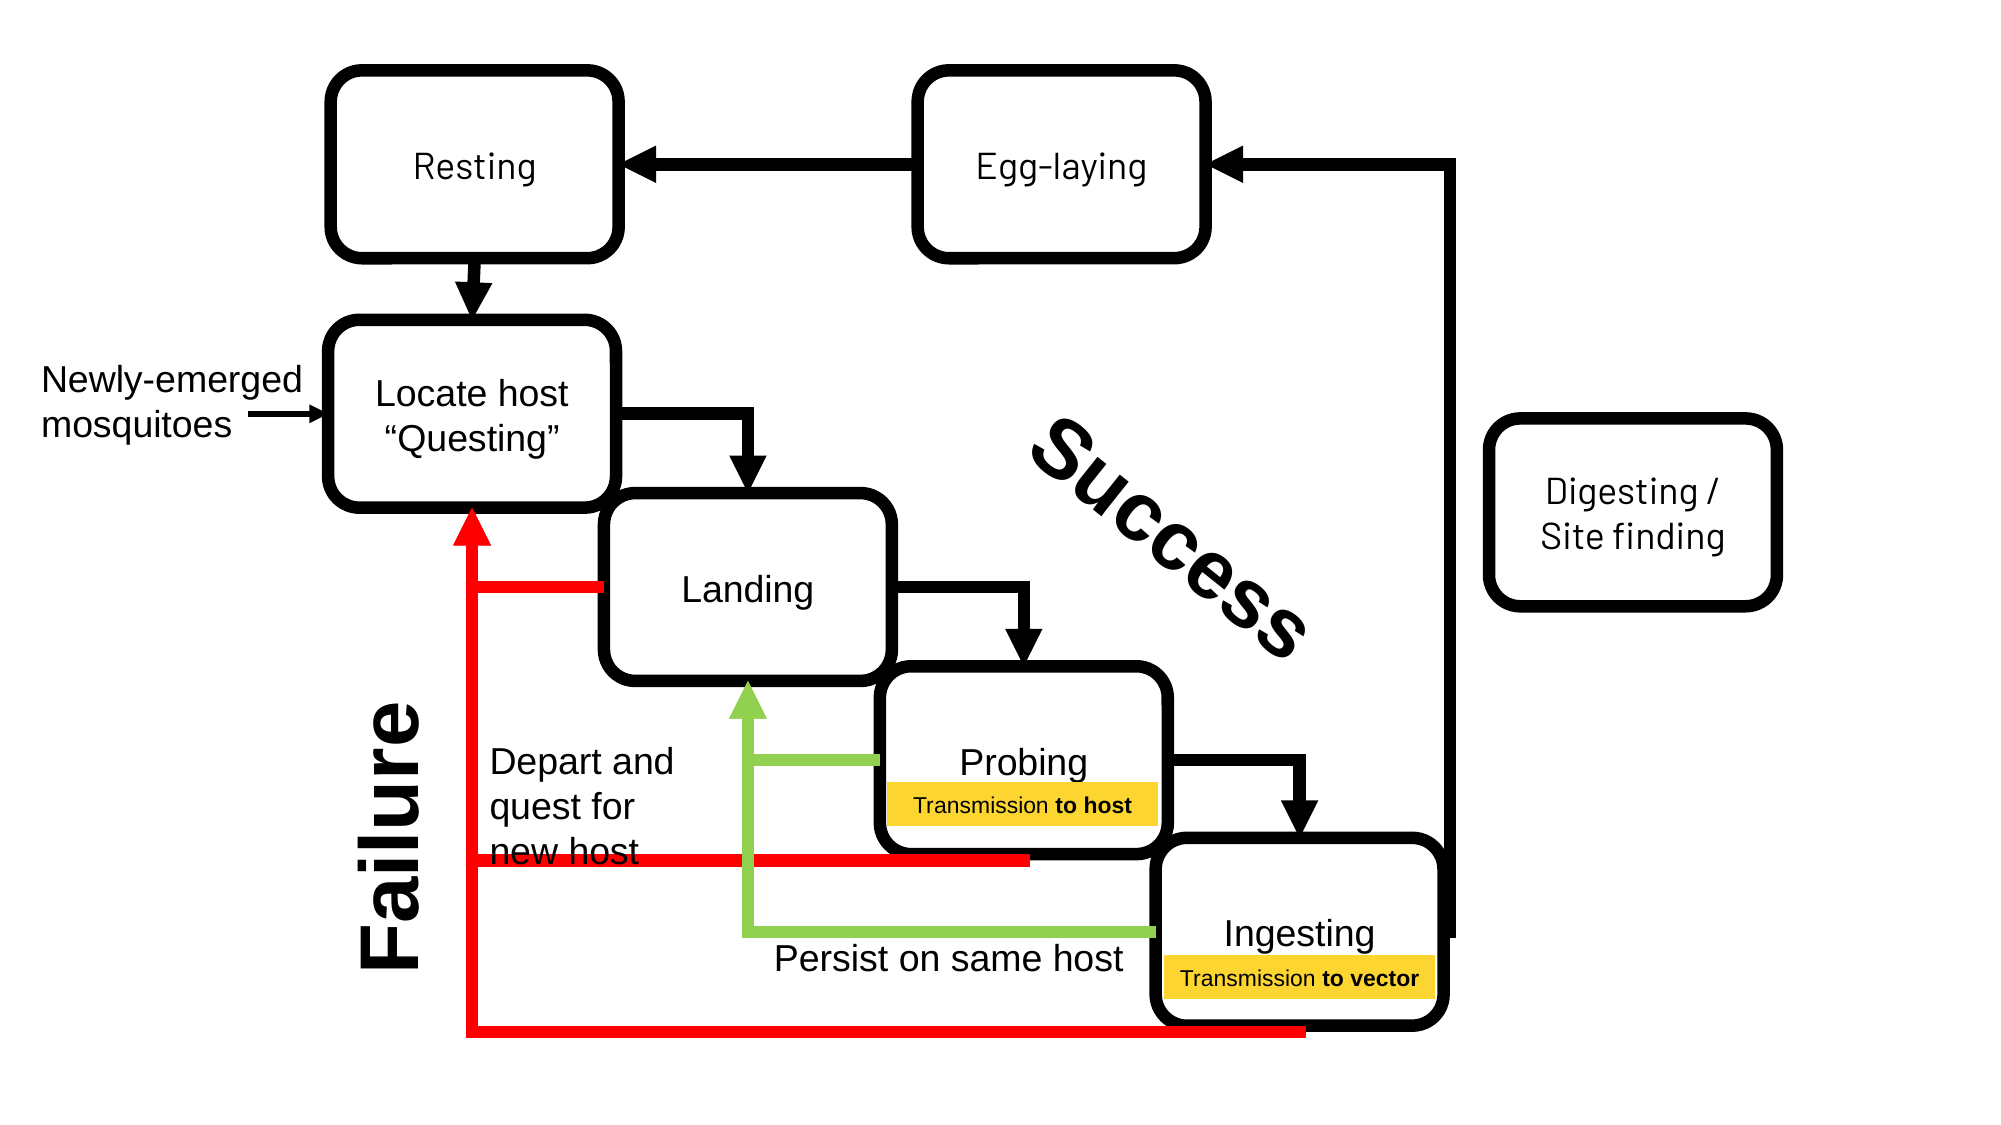

Resting

Egg-laying

Locate host
“Questing”
Newly-emerged mosquitoes
Digesting / Site finding

Success
Landing
Probing
Depart and quest for new host
Failure
Transmission to host
Ingesting
Persist on same host
Transmission to vector